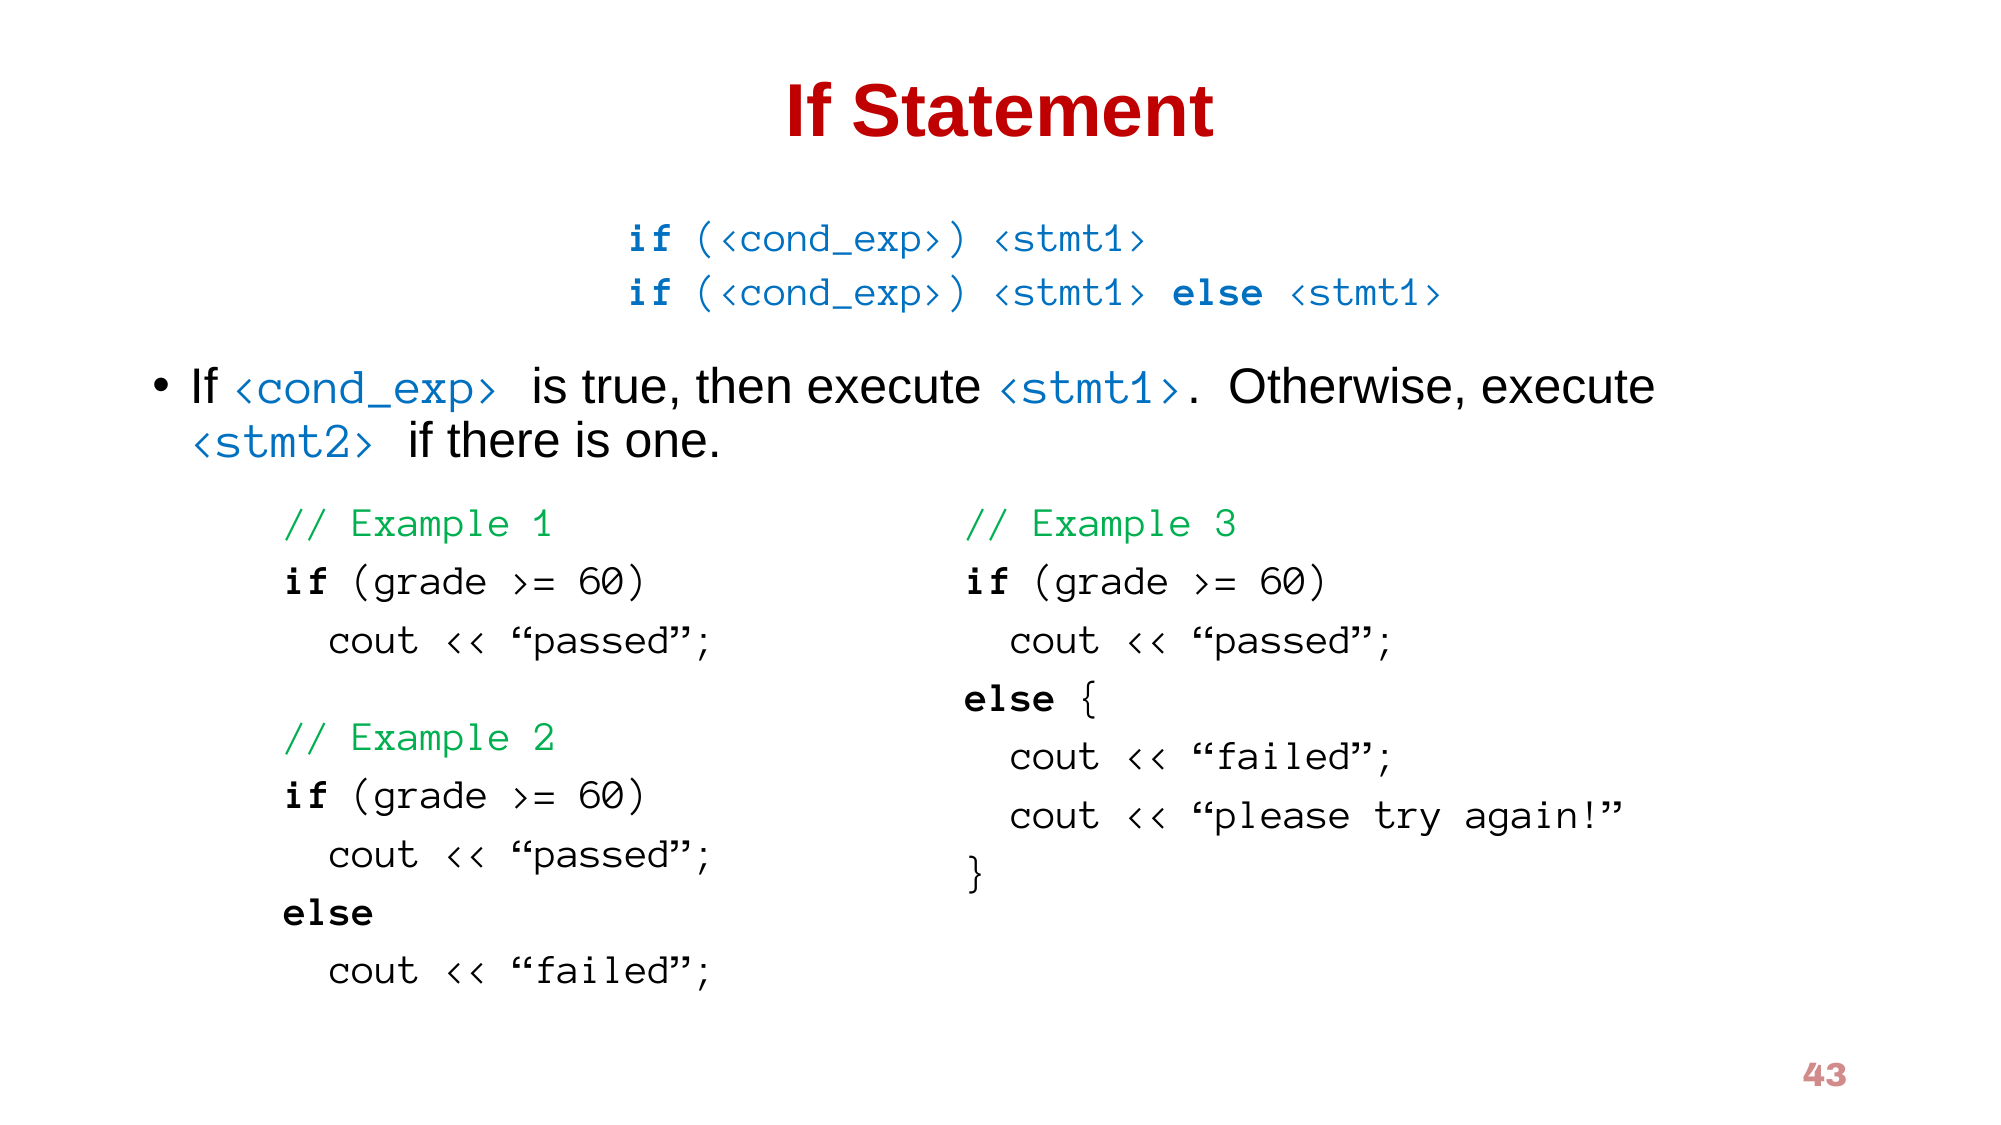

# If Statement

If <cond_exp> is true, then execute <stmt1>. Otherwise, execute <stmt2> if there is one.

if (<cond_exp>) <stmt1>
if (<cond_exp>) <stmt1> else <stmt1>
// Example 1
if (grade >= 60)
  cout << “passed”;
// Example 3
if (grade >= 60)
  cout << “passed”;
else {
  cout << “failed”;
  cout << “please try again!”
}
// Example 2
if (grade >= 60)
  cout << “passed”;
else
  cout << “failed”;
43